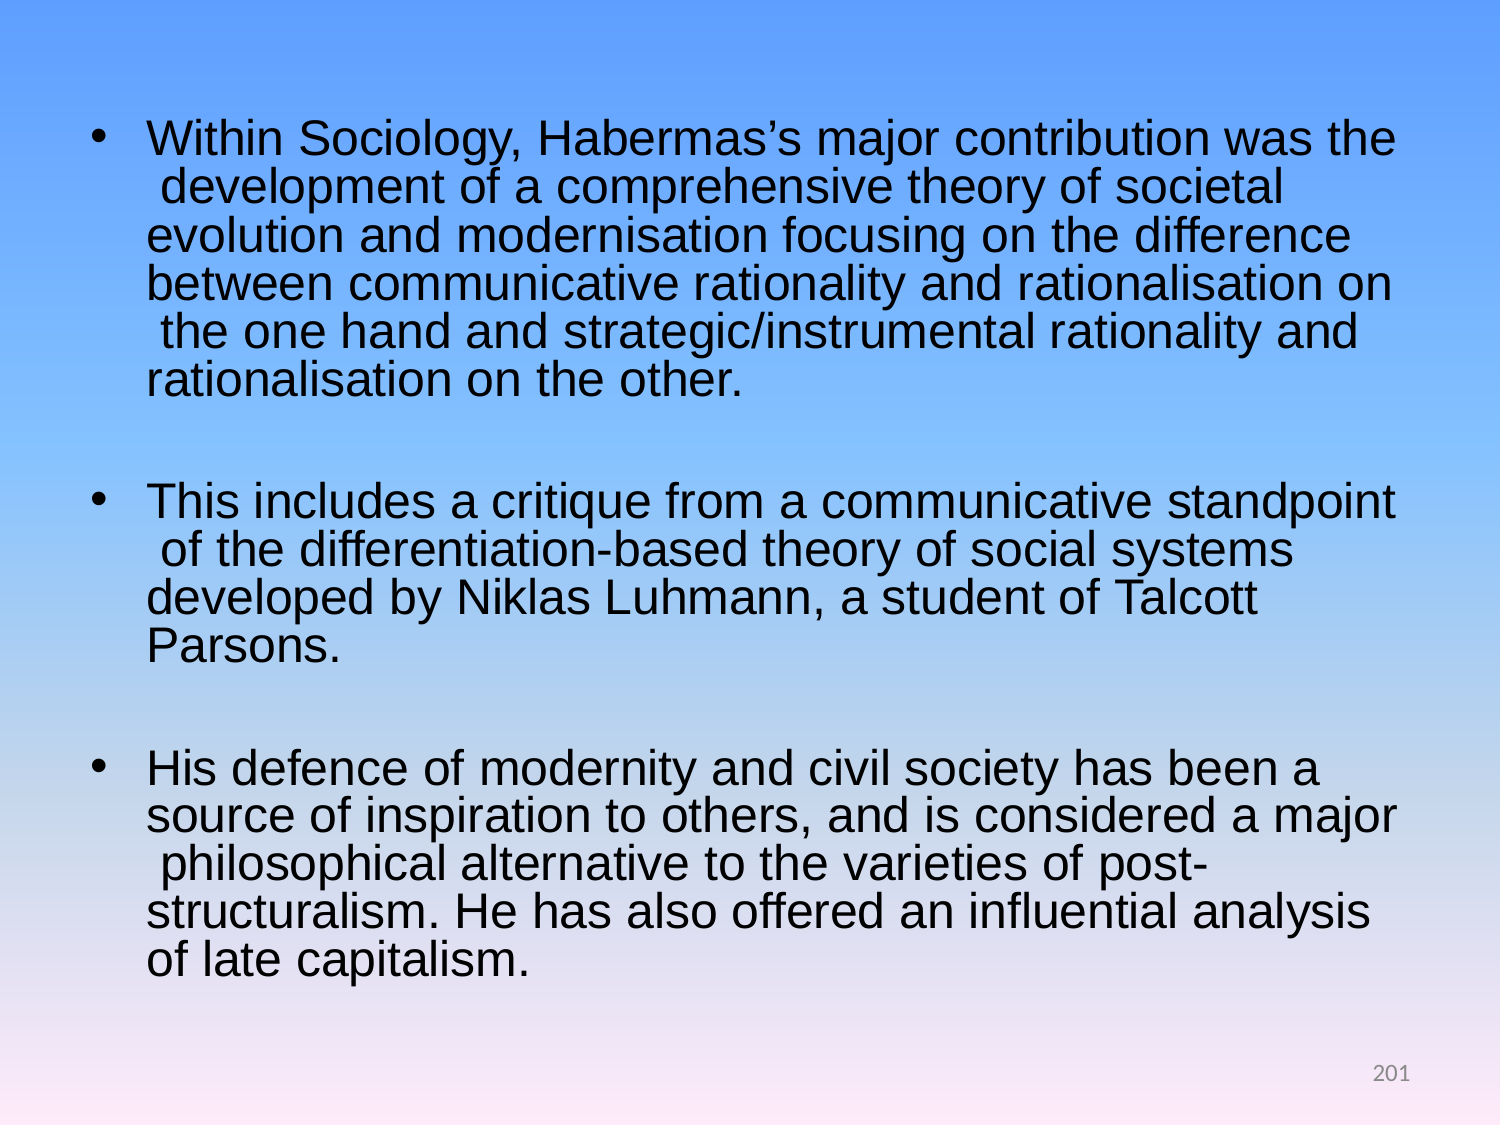

Within Sociology, Habermas’s major contribution was the  development of a comprehensive theory of societal
evolution and modernisation focusing on the difference  between communicative rationality and rationalisation on  the one hand and strategic/instrumental rationality and  rationalisation on the other.

This includes a critique from a communicative standpoint  of the differentiation-based theory of social systems  developed by Niklas Luhmann, a student of Talcott  Parsons.

His defence of modernity and civil society has been a  source of inspiration to others, and is considered a major  philosophical alternative to the varieties of post-  structuralism. He has also offered an influential analysis  of late capitalism.
201